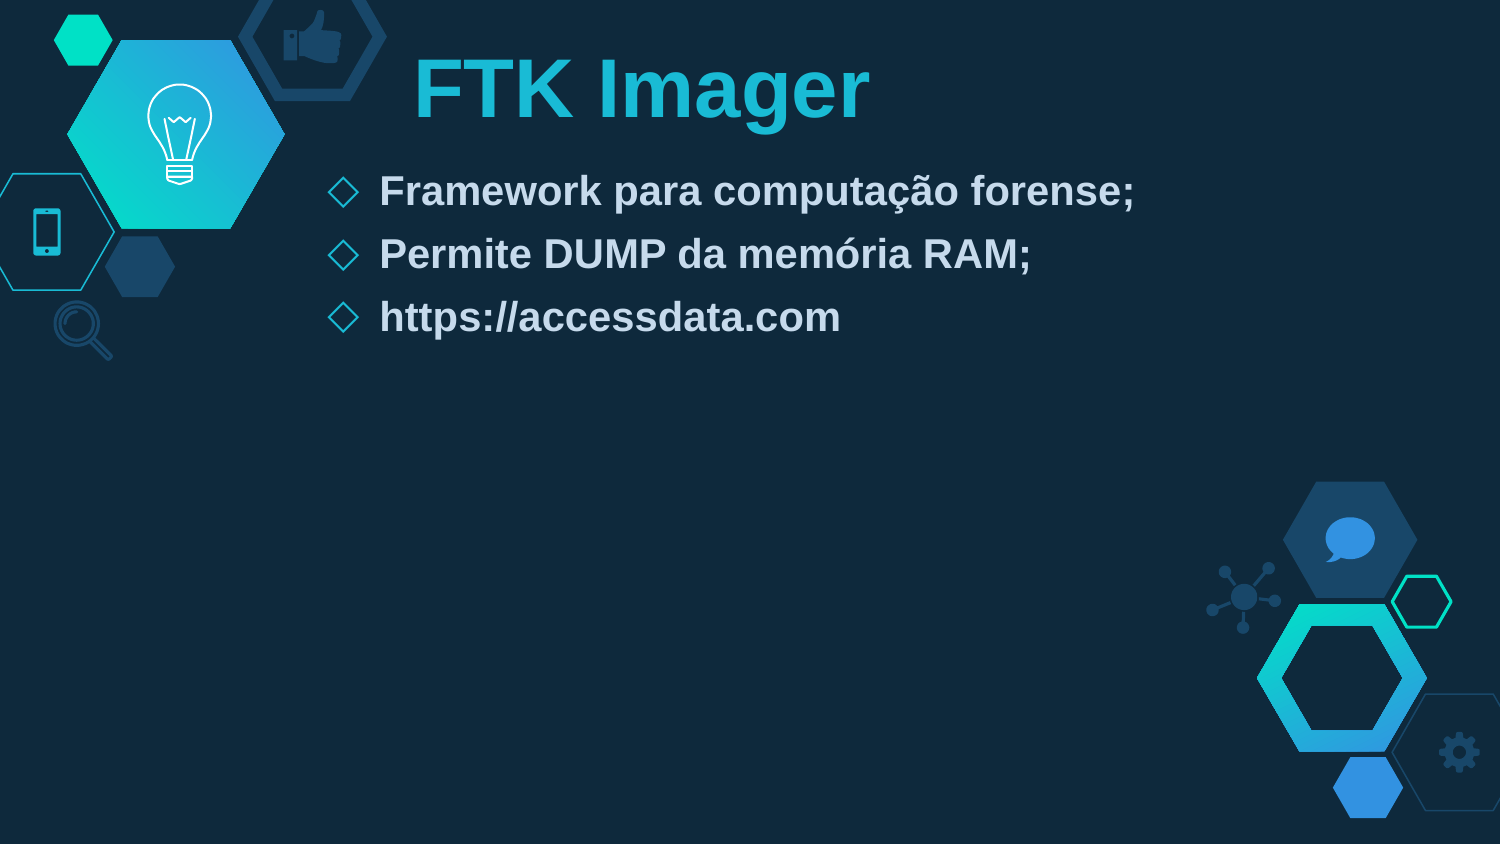

# FTK Imager
Framework para computação forense;
Permite DUMP da memória RAM;
https://accessdata.com